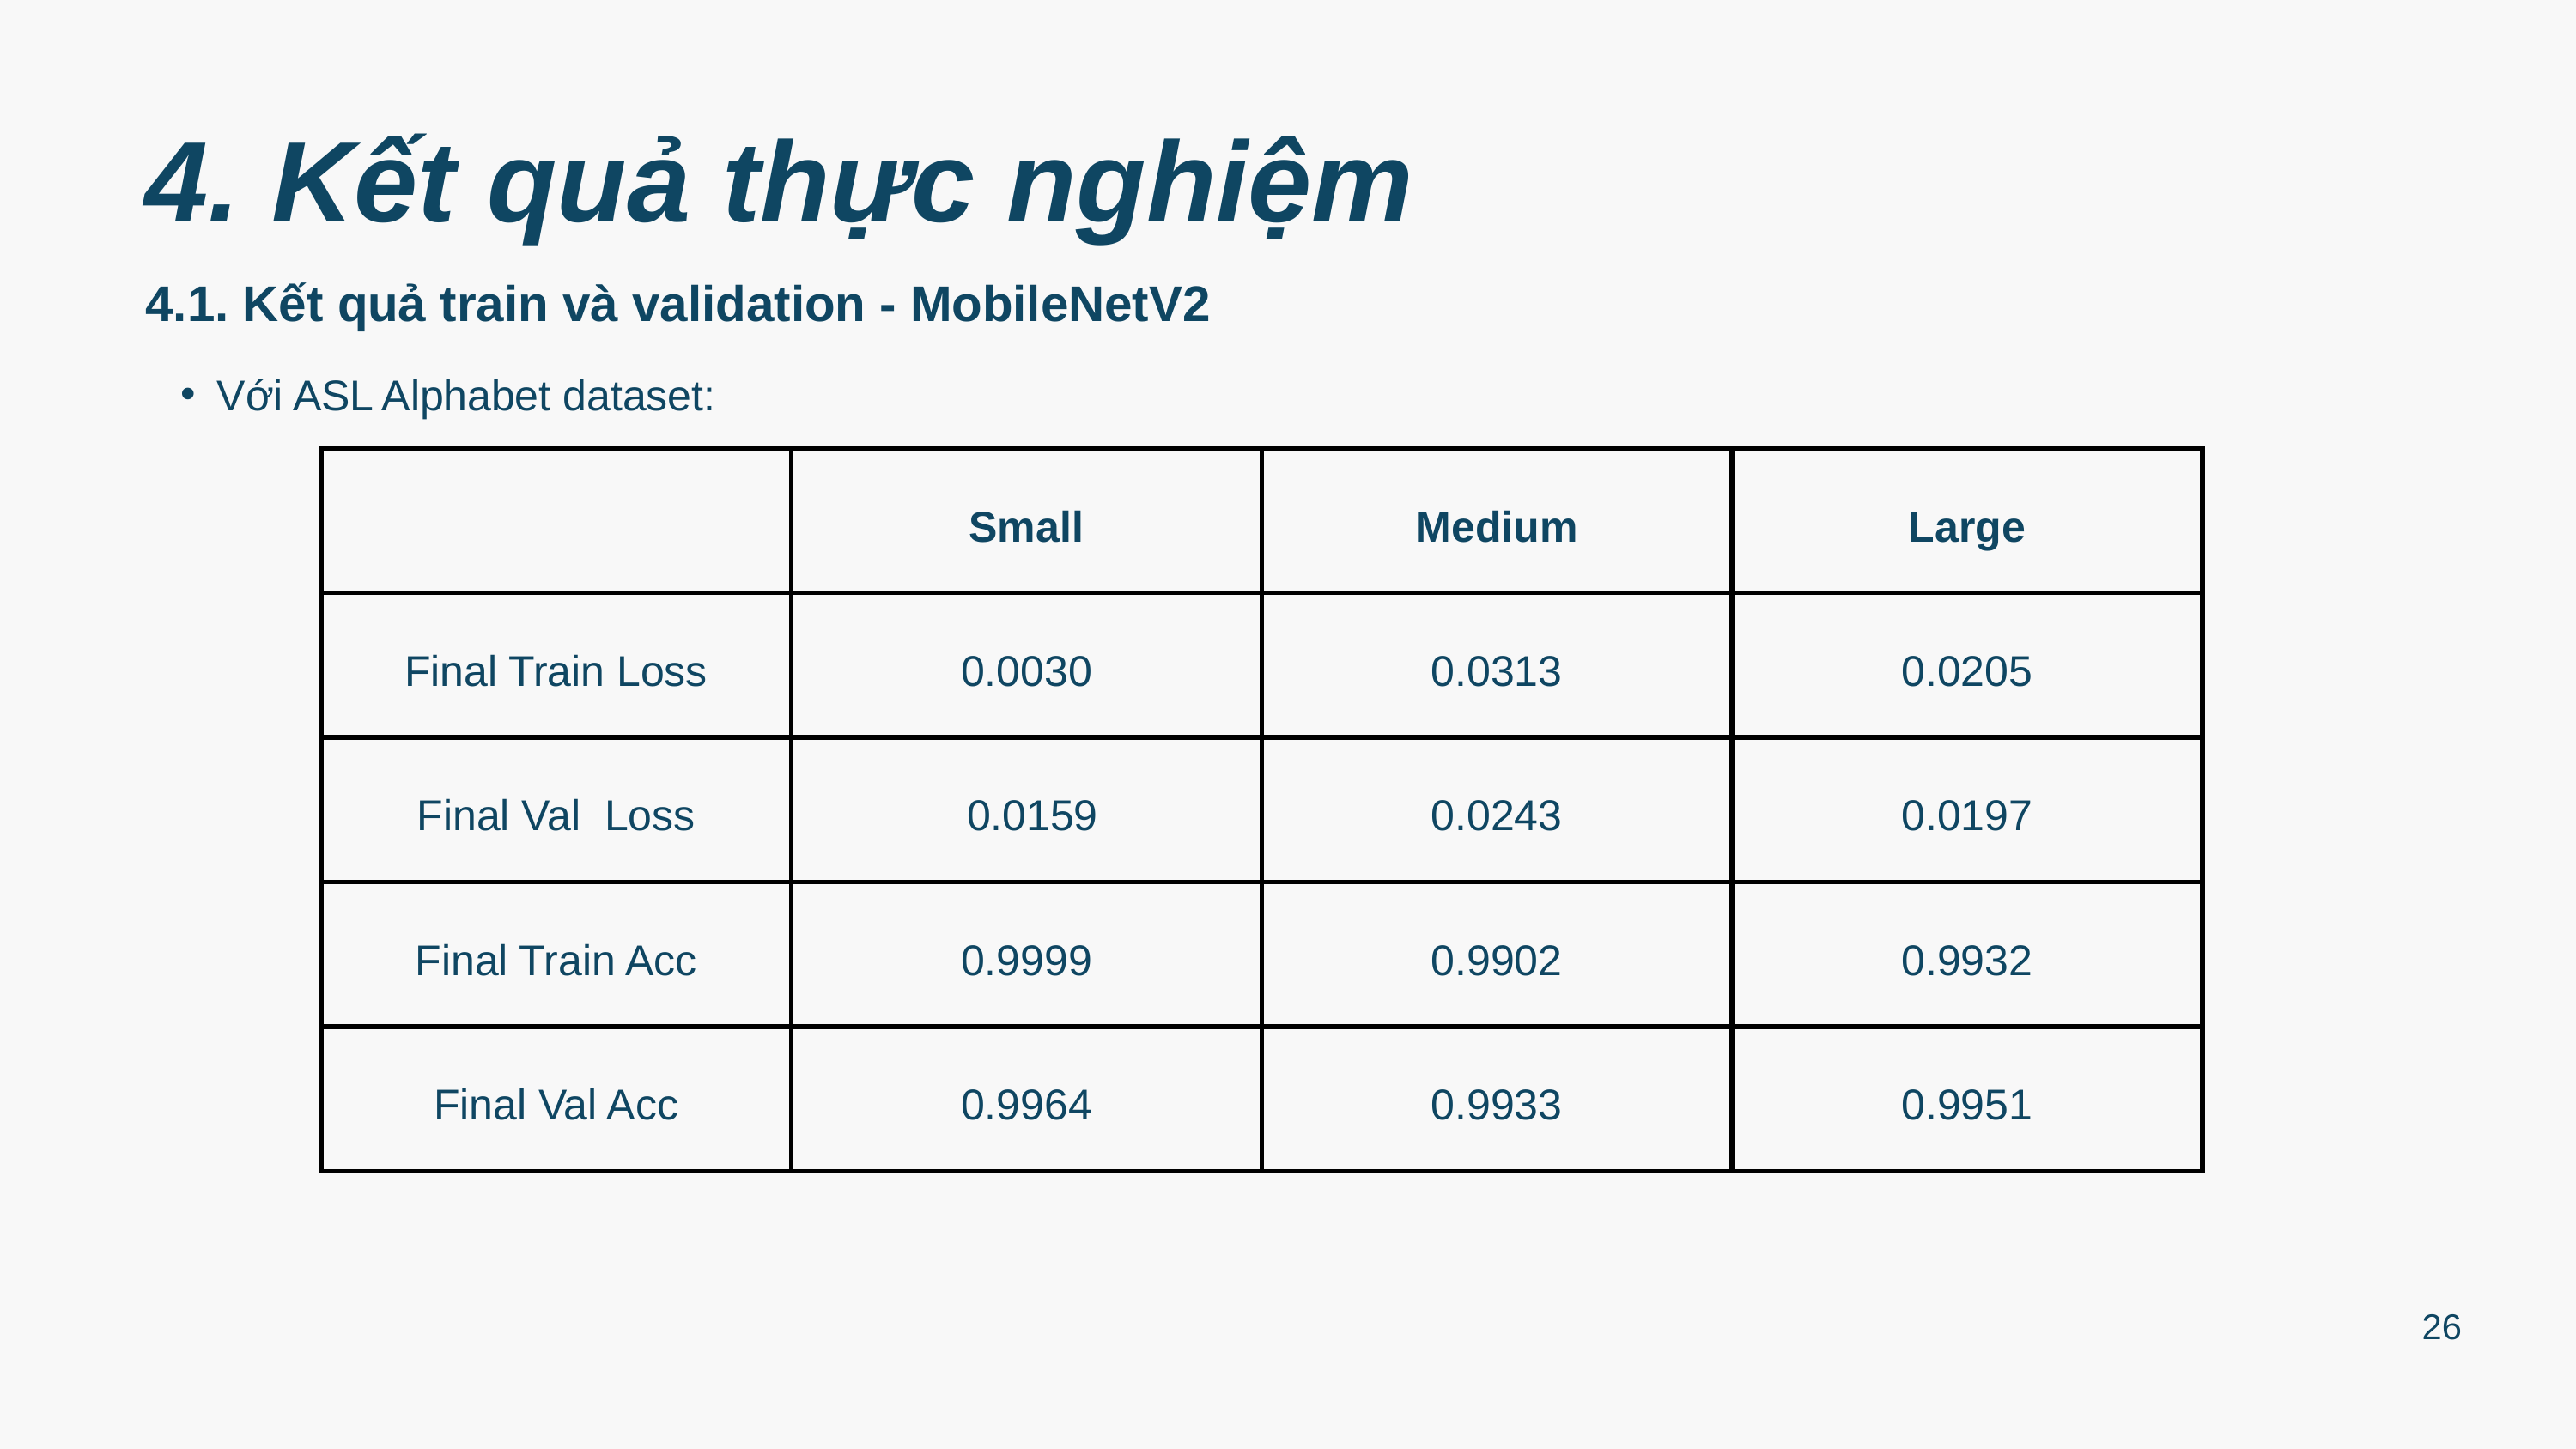

4. Kết quả thực nghiệm
4.1. Kết quả train và validation - MobileNetV2
Với ASL Alphabet dataset:
|  | Small | Medium | Large |
| --- | --- | --- | --- |
| Final Train Loss | 0.0030 | 0.0313 | 0.0205 |
| Final Val Loss | 0.0159 | 0.0243 | 0.0197 |
| Final Train Acc | 0.9999 | 0.9902 | 0.9932 |
| Final Val Acc | 0.9964 | 0.9933 | 0.9951 |
26